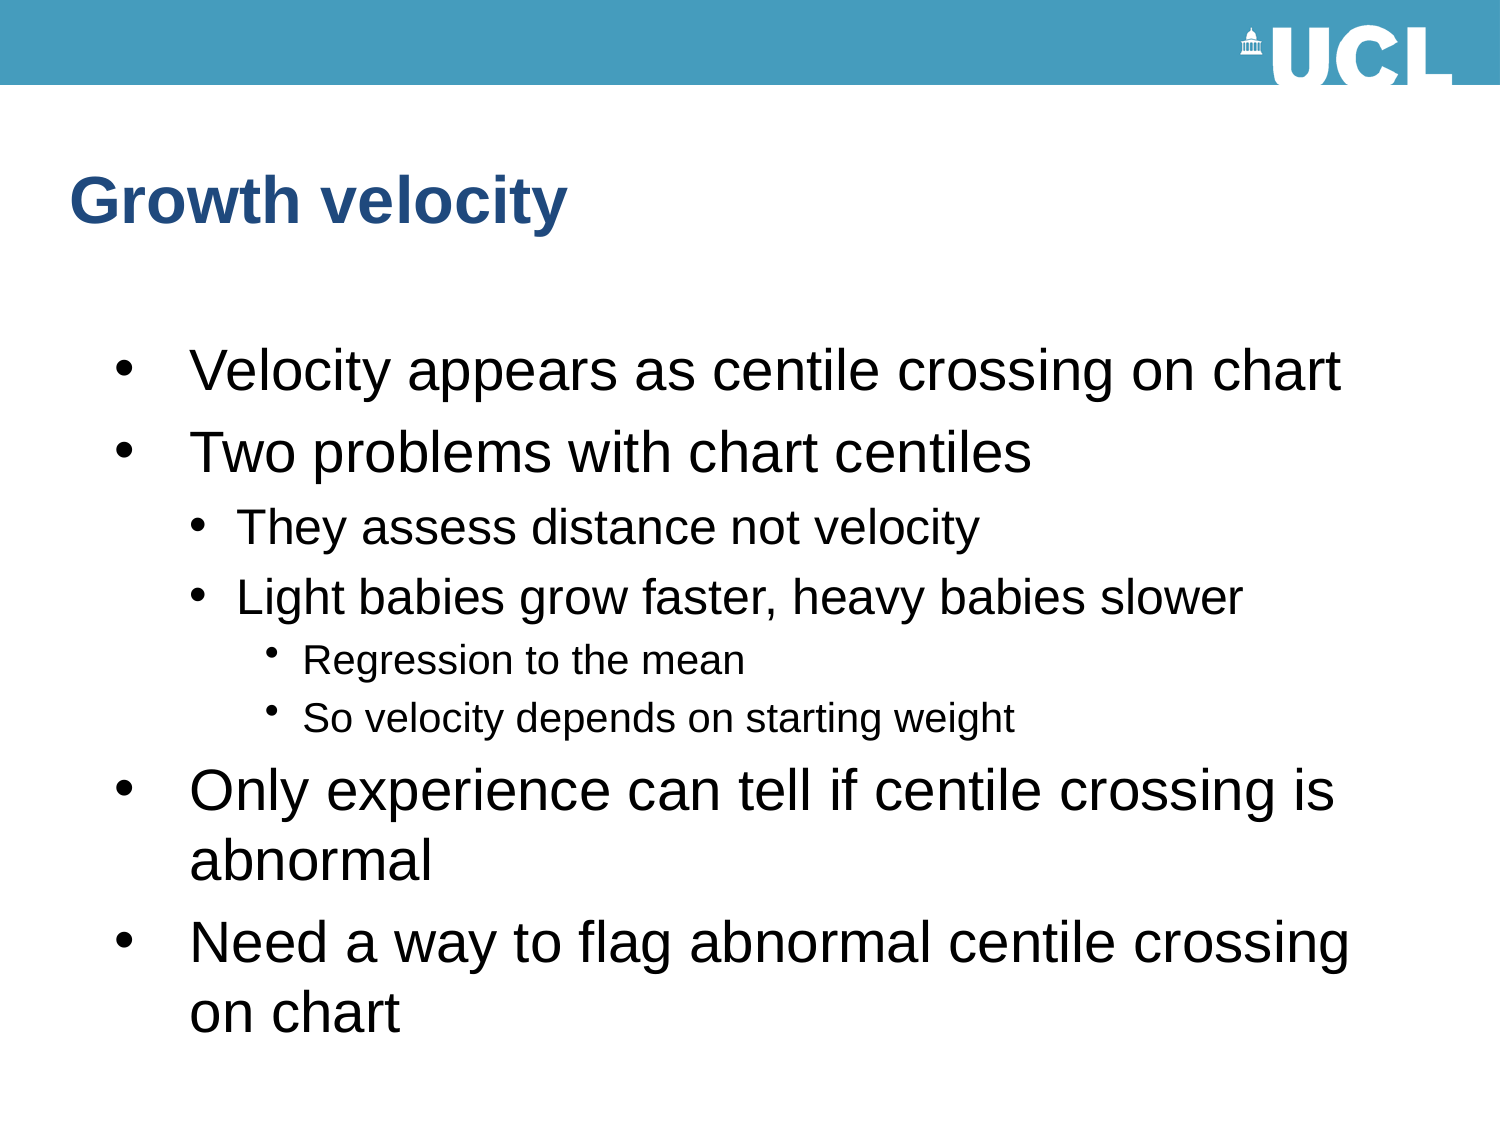

# Growth velocity
Velocity appears as centile crossing on chart
Two problems with chart centiles
They assess distance not velocity
Light babies grow faster, heavy babies slower
Regression to the mean
So velocity depends on starting weight
Only experience can tell if centile crossing is abnormal
Need a way to flag abnormal centile crossing on chart